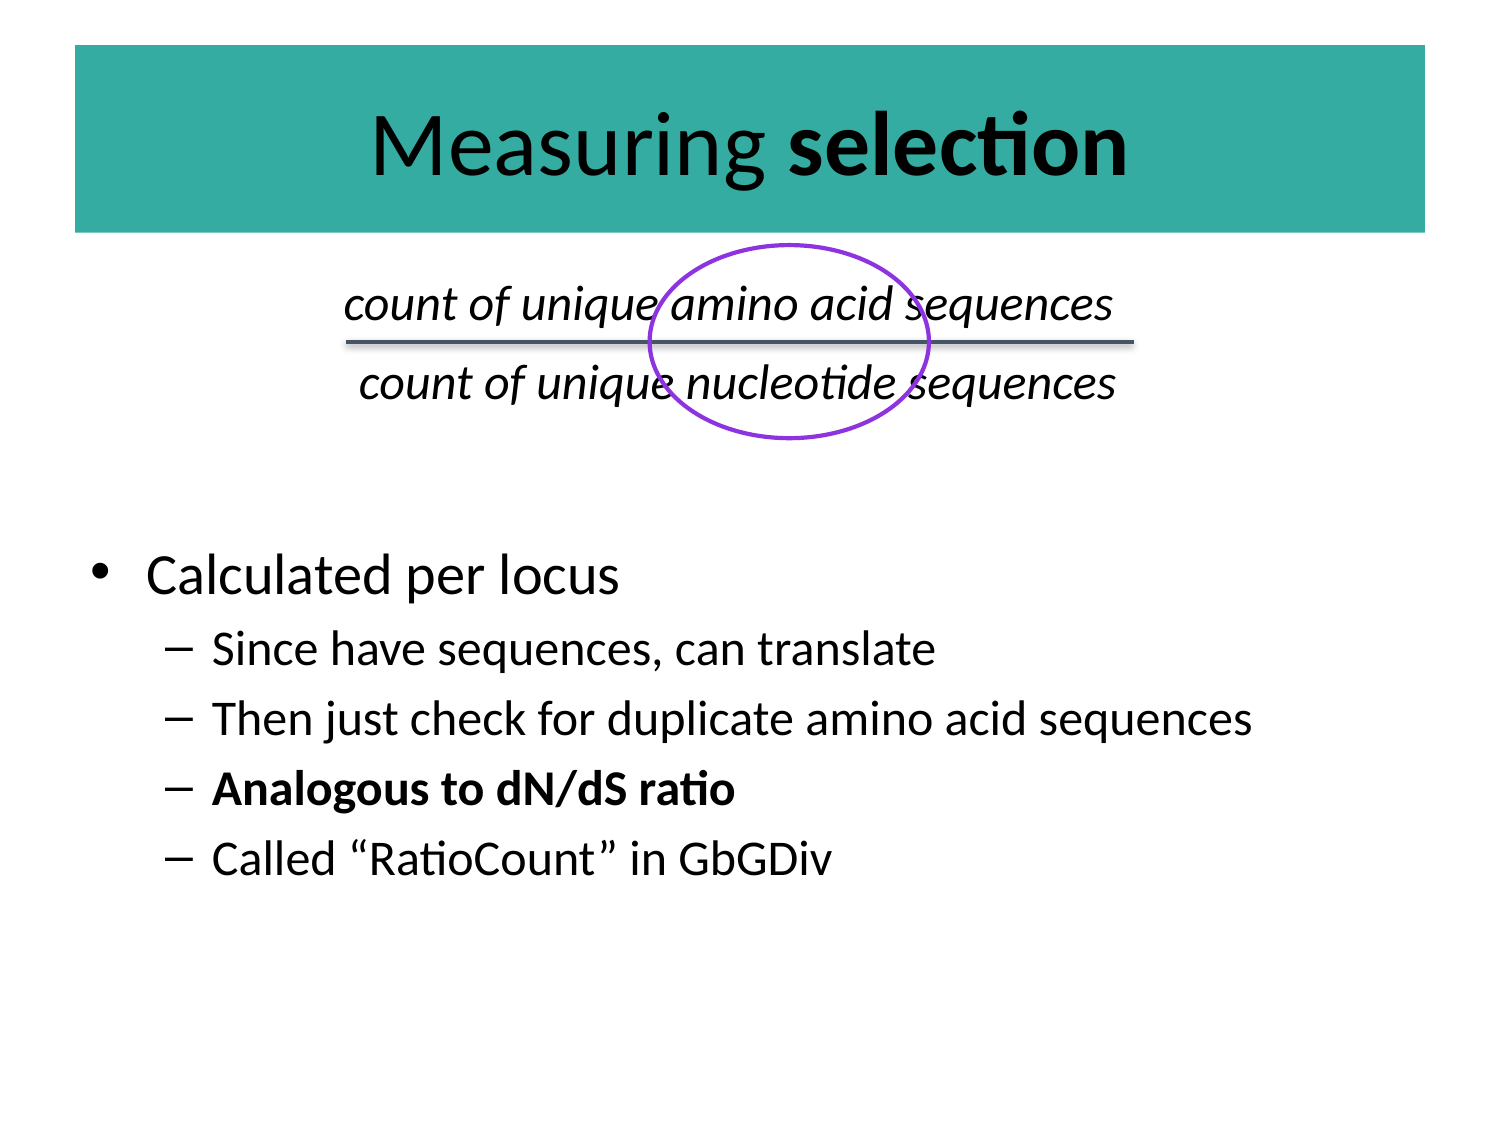

# Measuring selection

count of unique amino acid sequences
count of unique nucleotide sequences

Calculated per locus
Since have sequences, can translate
Then just check for duplicate amino acid sequences
Analogous to dN/dS ratio
Called “RatioCount” in GbGDiv